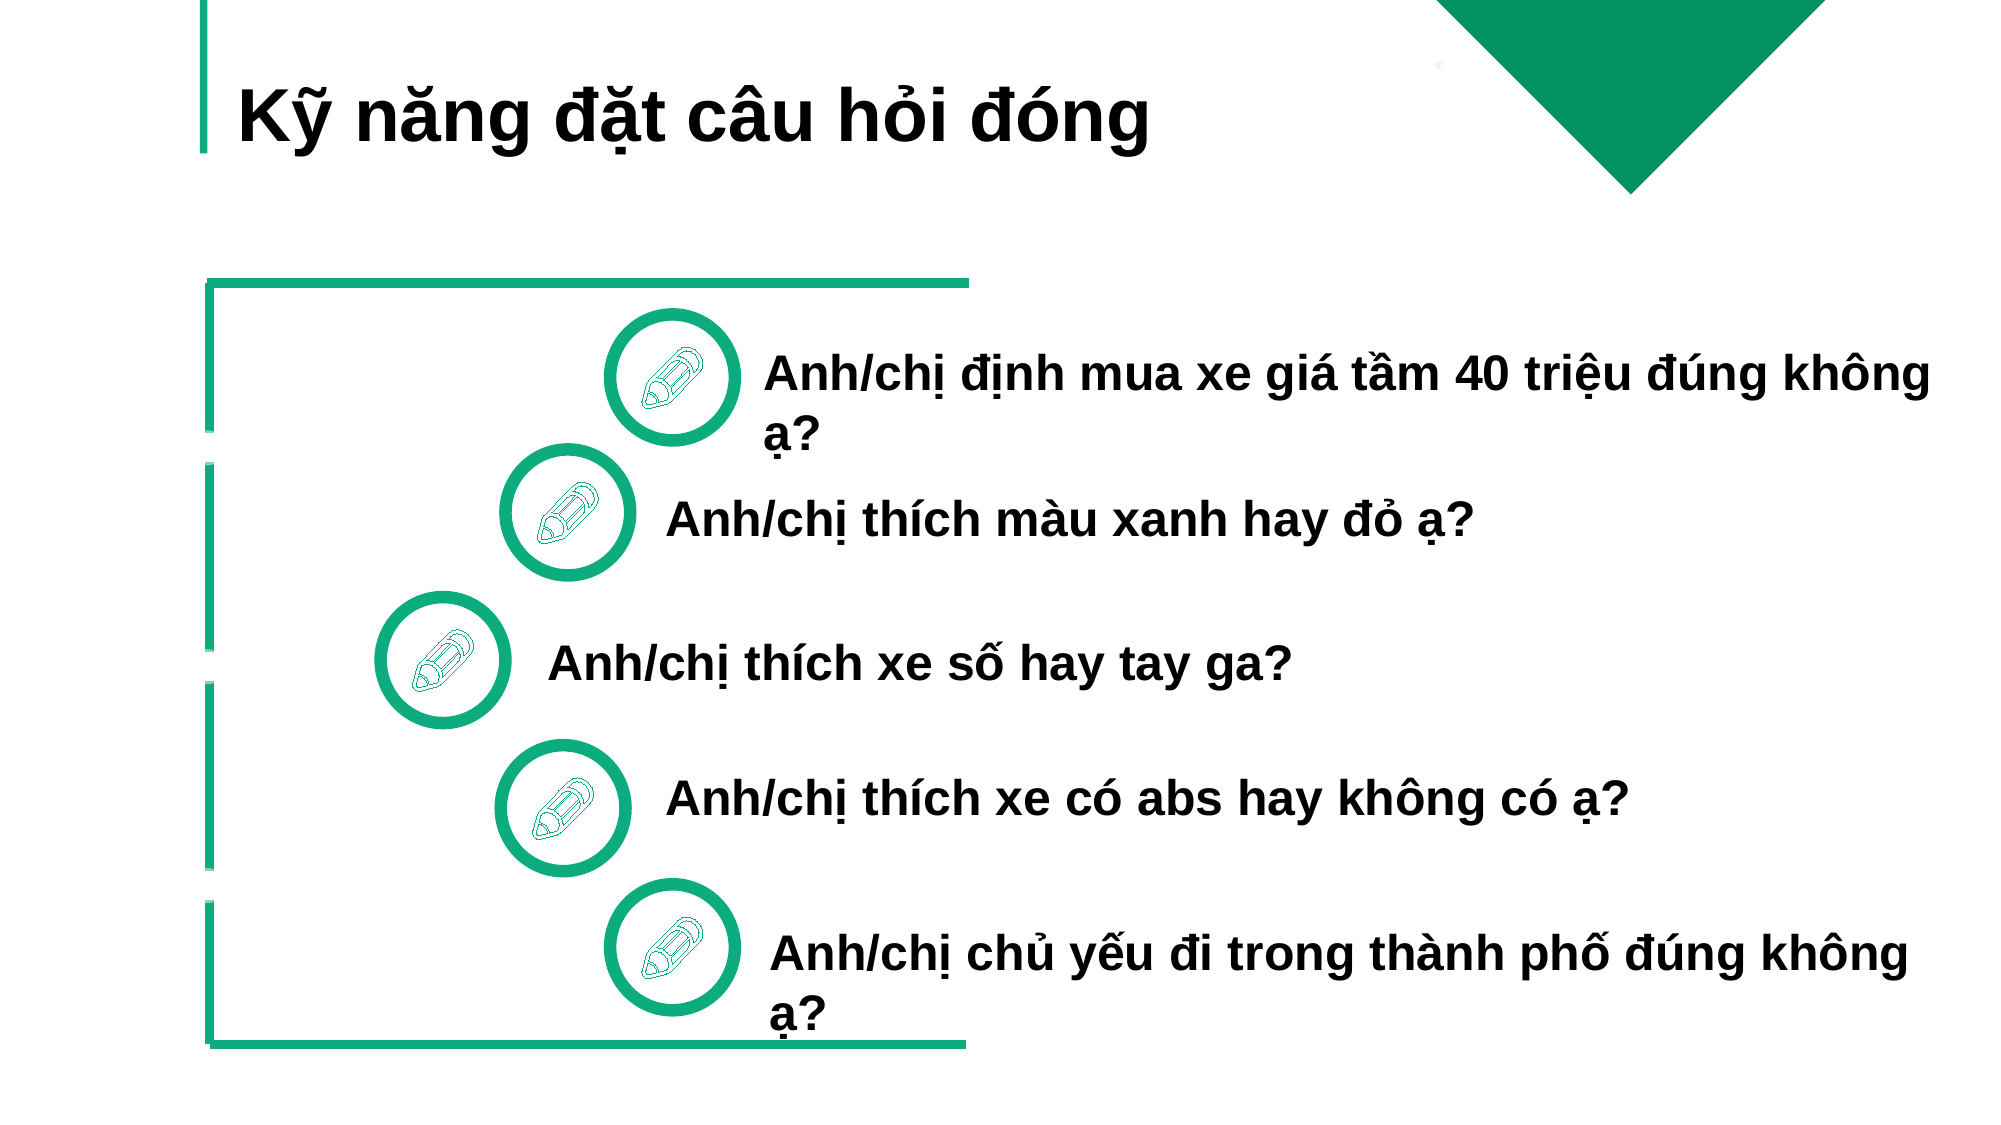

Kỹ năng đặt câu hỏi đóng

Anh/chị định mua xe giá tầm 40 triệu đúng không ạ?

Anh/chị thích màu xanh hay đỏ ạ?

Anh/chị thích xe số hay tay ga?

Anh/chị thích xe có abs hay không có ạ?

Anh/chị chủ yếu đi trong thành phố đúng không ạ?